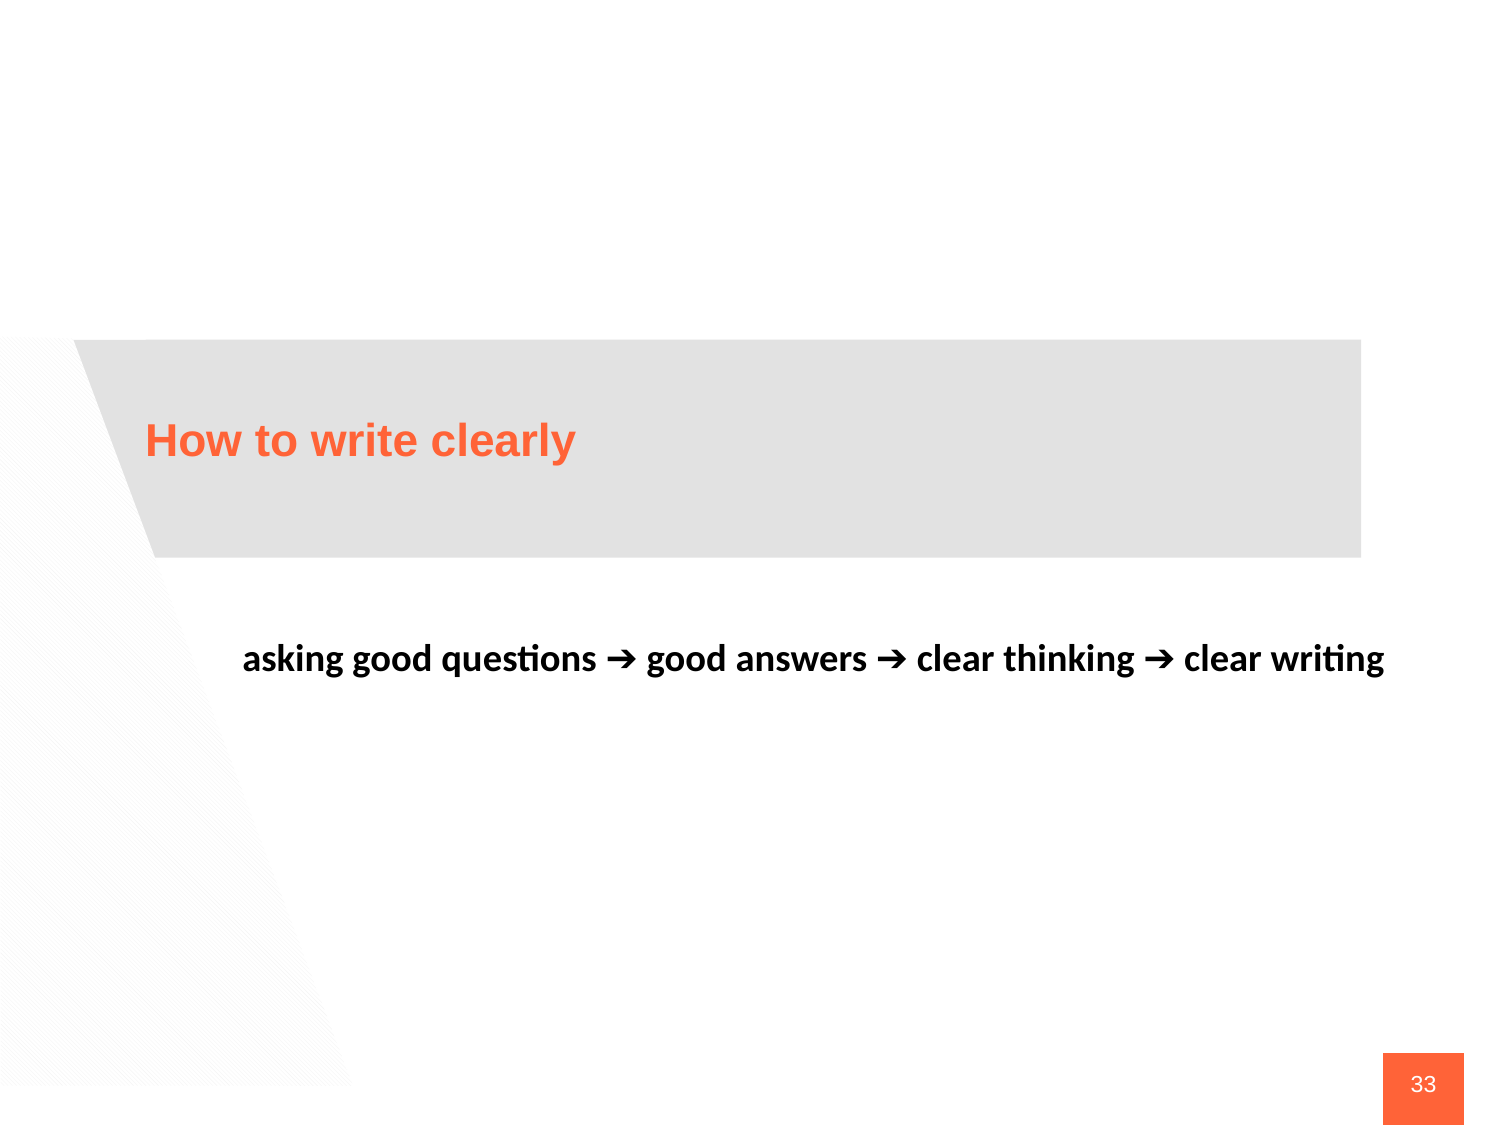

How to write clearly
asking good questions ➔ good answers ➔ clear thinking ➔ clear writing